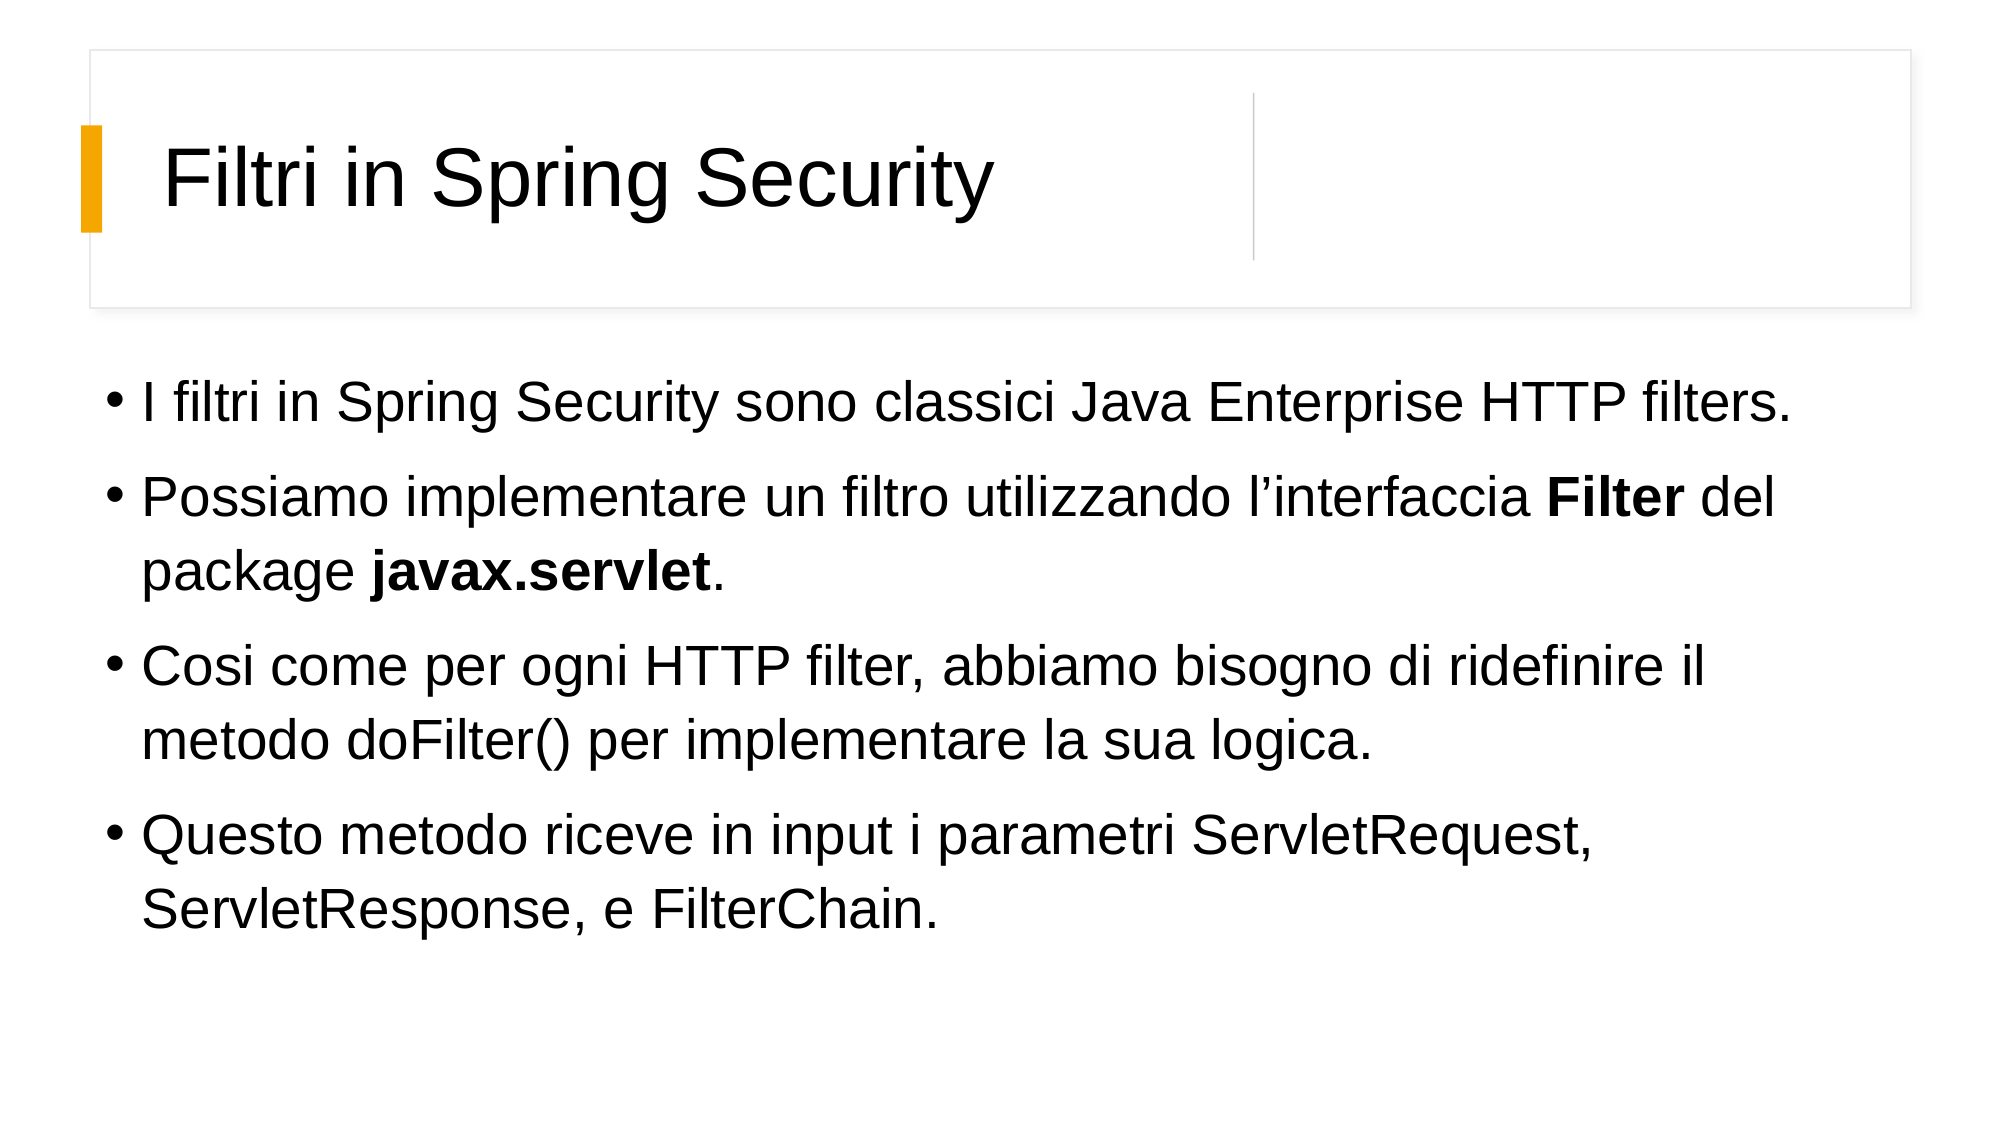

# Filtri in Spring Security

I filtri in Spring Security sono classici Java Enterprise HTTP filters.
Possiamo implementare un filtro utilizzando l’interfaccia Filter del package javax.servlet.
Cosi come per ogni HTTP filter, abbiamo bisogno di ridefinire il metodo doFilter() per implementare la sua logica.
Questo metodo riceve in input i parametri ServletRequest, ServletResponse, e FilterChain.